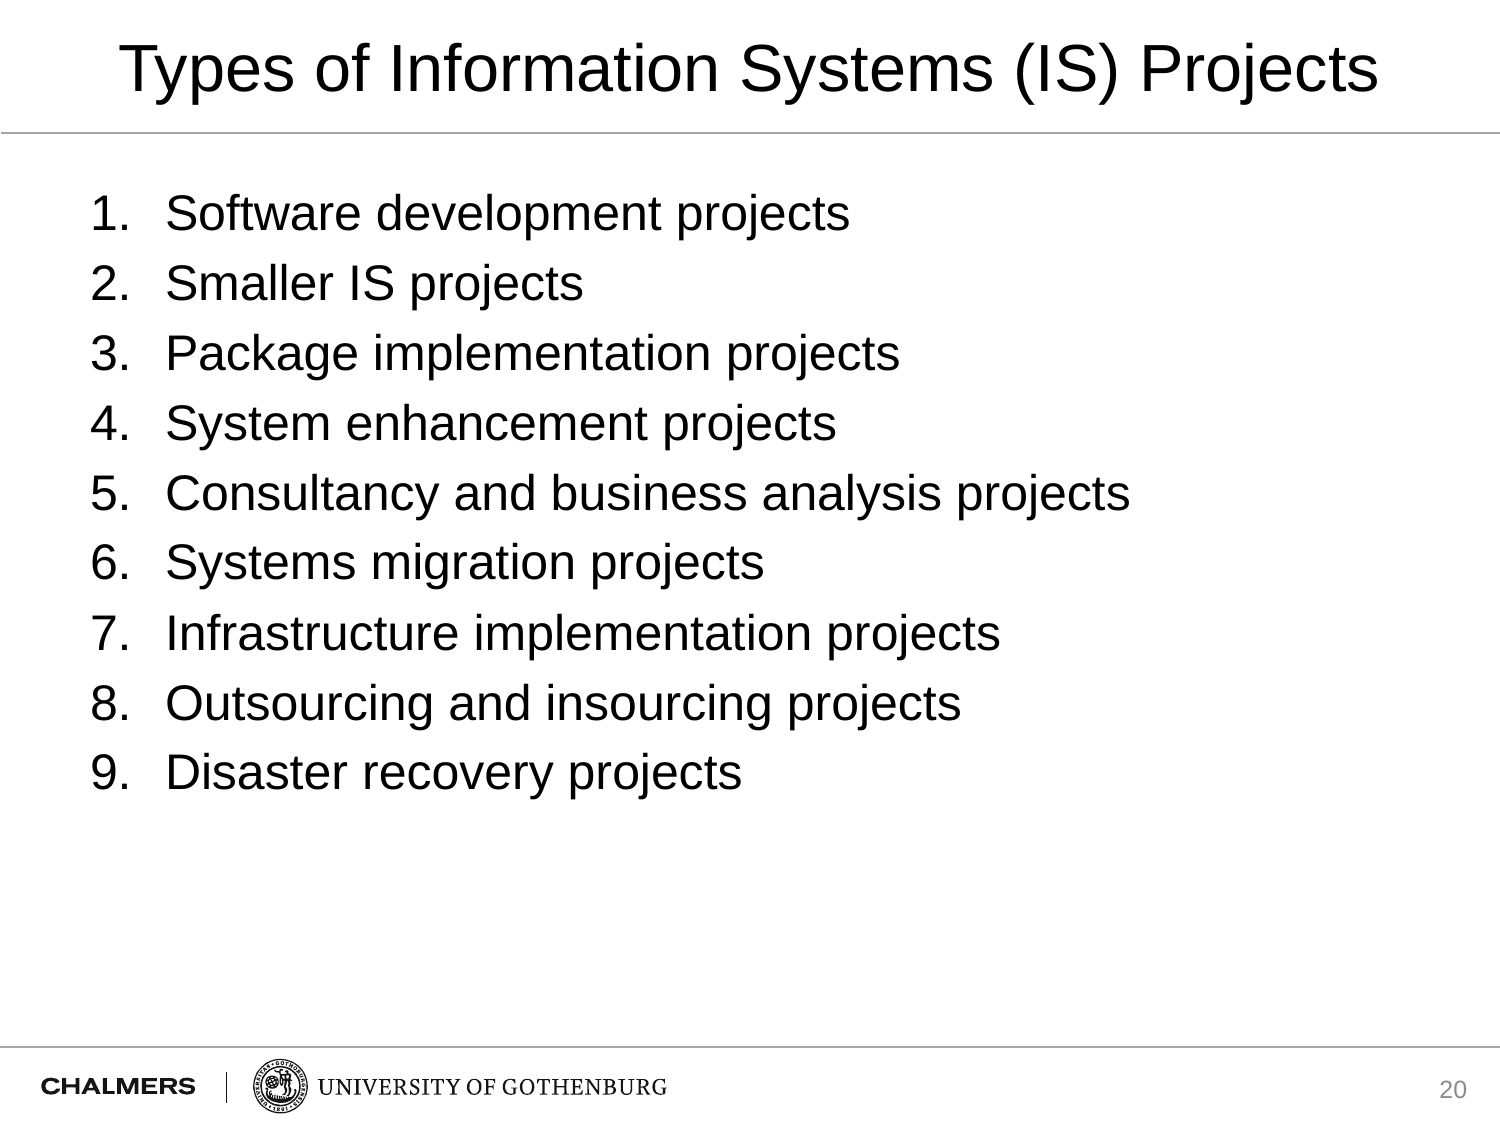

# Types of Information Systems (IS) Projects
Software development projects
Smaller IS projects
Package implementation projects
System enhancement projects
Consultancy and business analysis projects
Systems migration projects
Infrastructure implementation projects
Outsourcing and insourcing projects
Disaster recovery projects

20